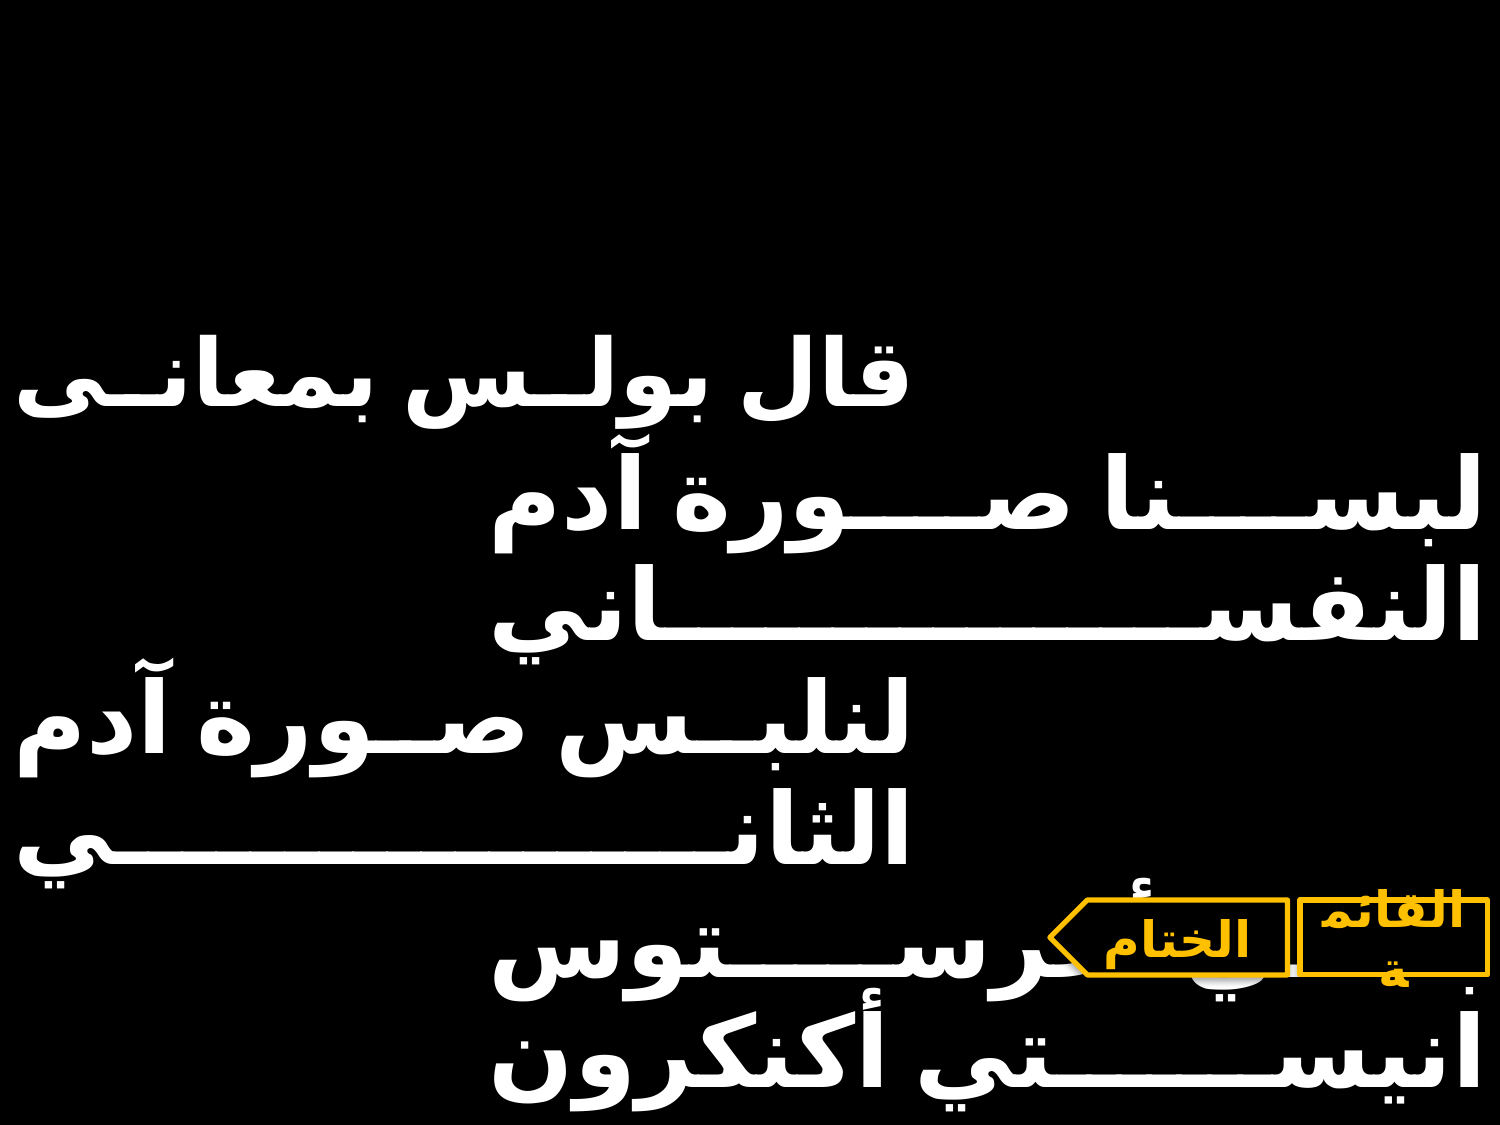

| قال بولس بمعانى |  |  |
| --- | --- | --- |
|  | لبسنا صورة آدم النفساني |  |
| لنلبس صورة آدم الثاني |  |  |
|  | بي أخرستوس انيستي أكنكرون |  |
الختام
القائمة